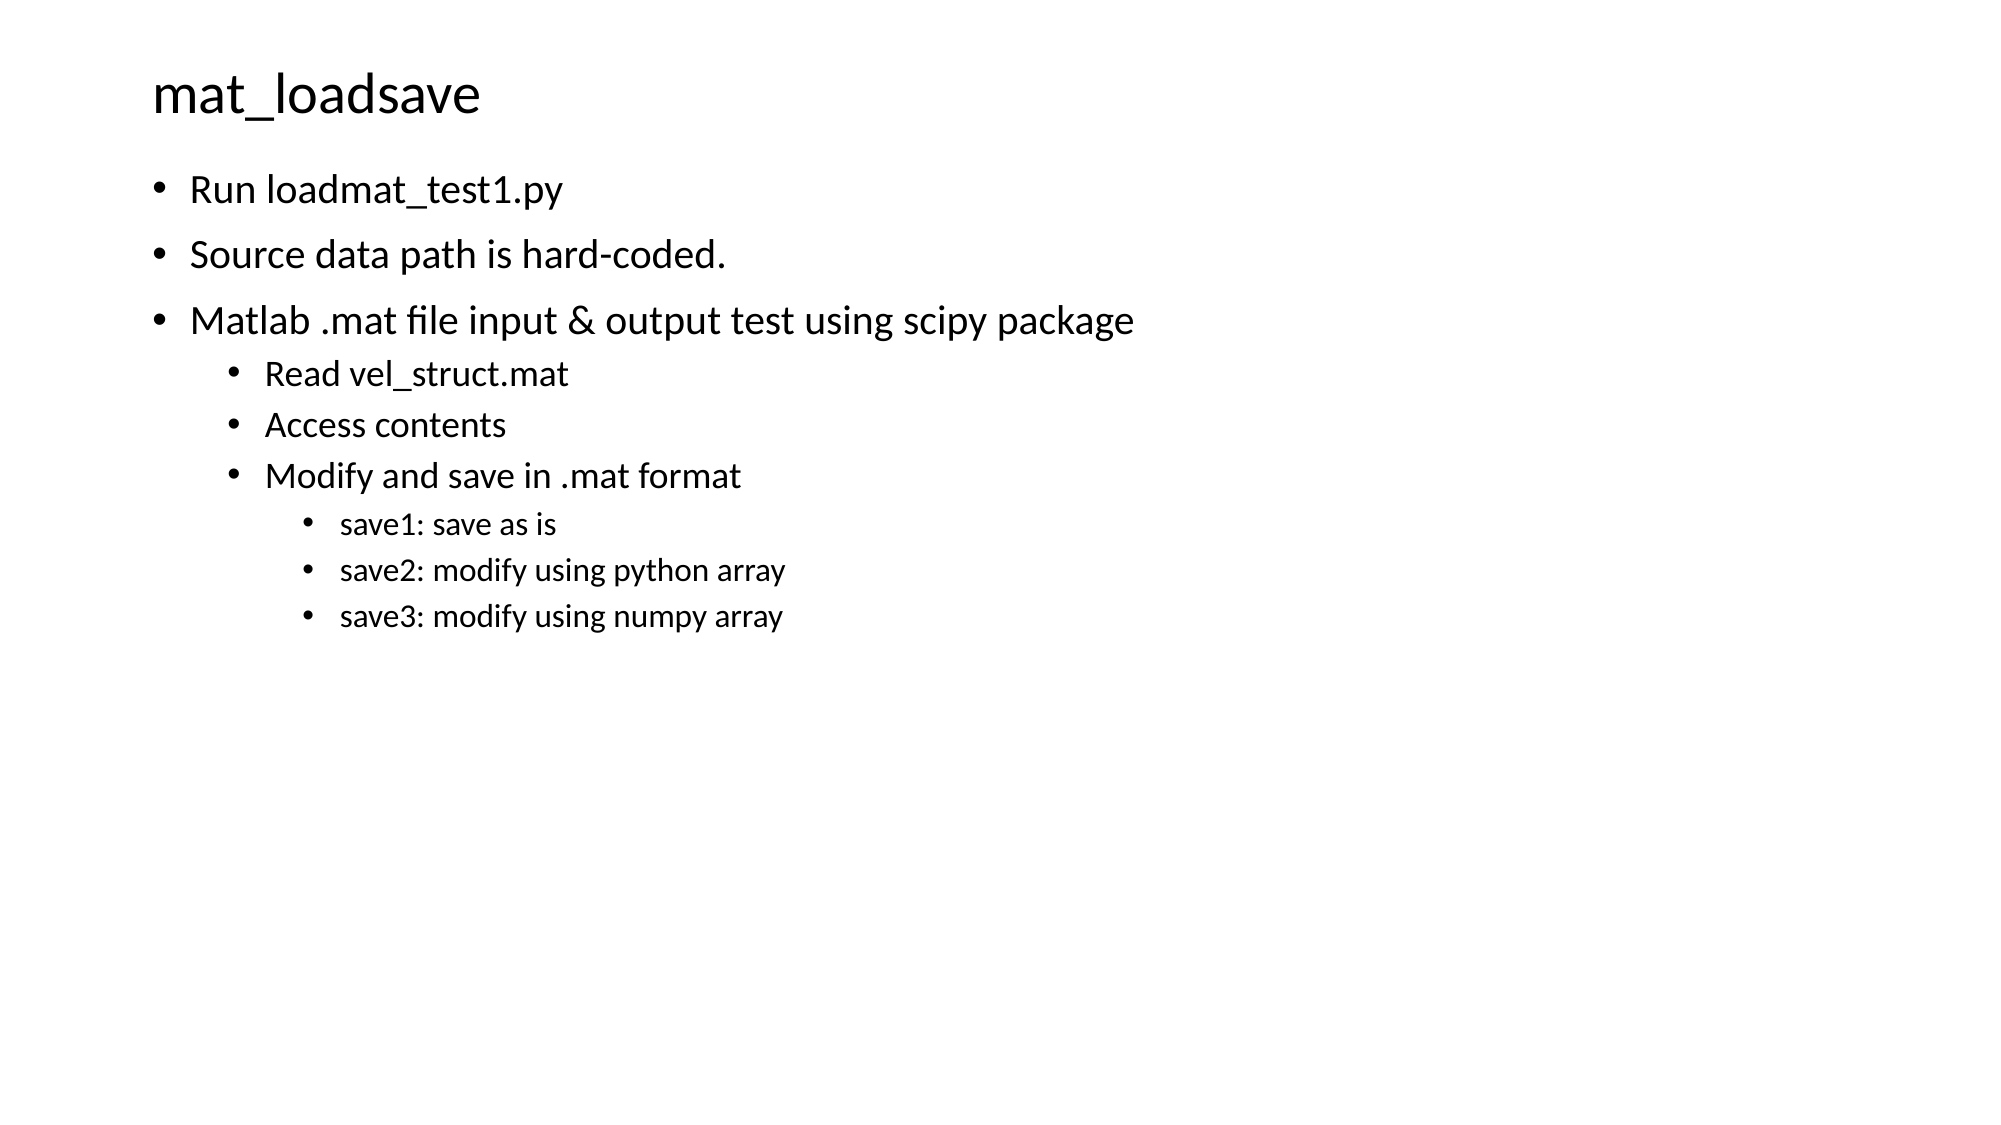

# mat_loadsave
Run loadmat_test1.py
Source data path is hard-coded.
Matlab .mat file input & output test using scipy package
Read vel_struct.mat
Access contents
Modify and save in .mat format
save1: save as is
save2: modify using python array
save3: modify using numpy array